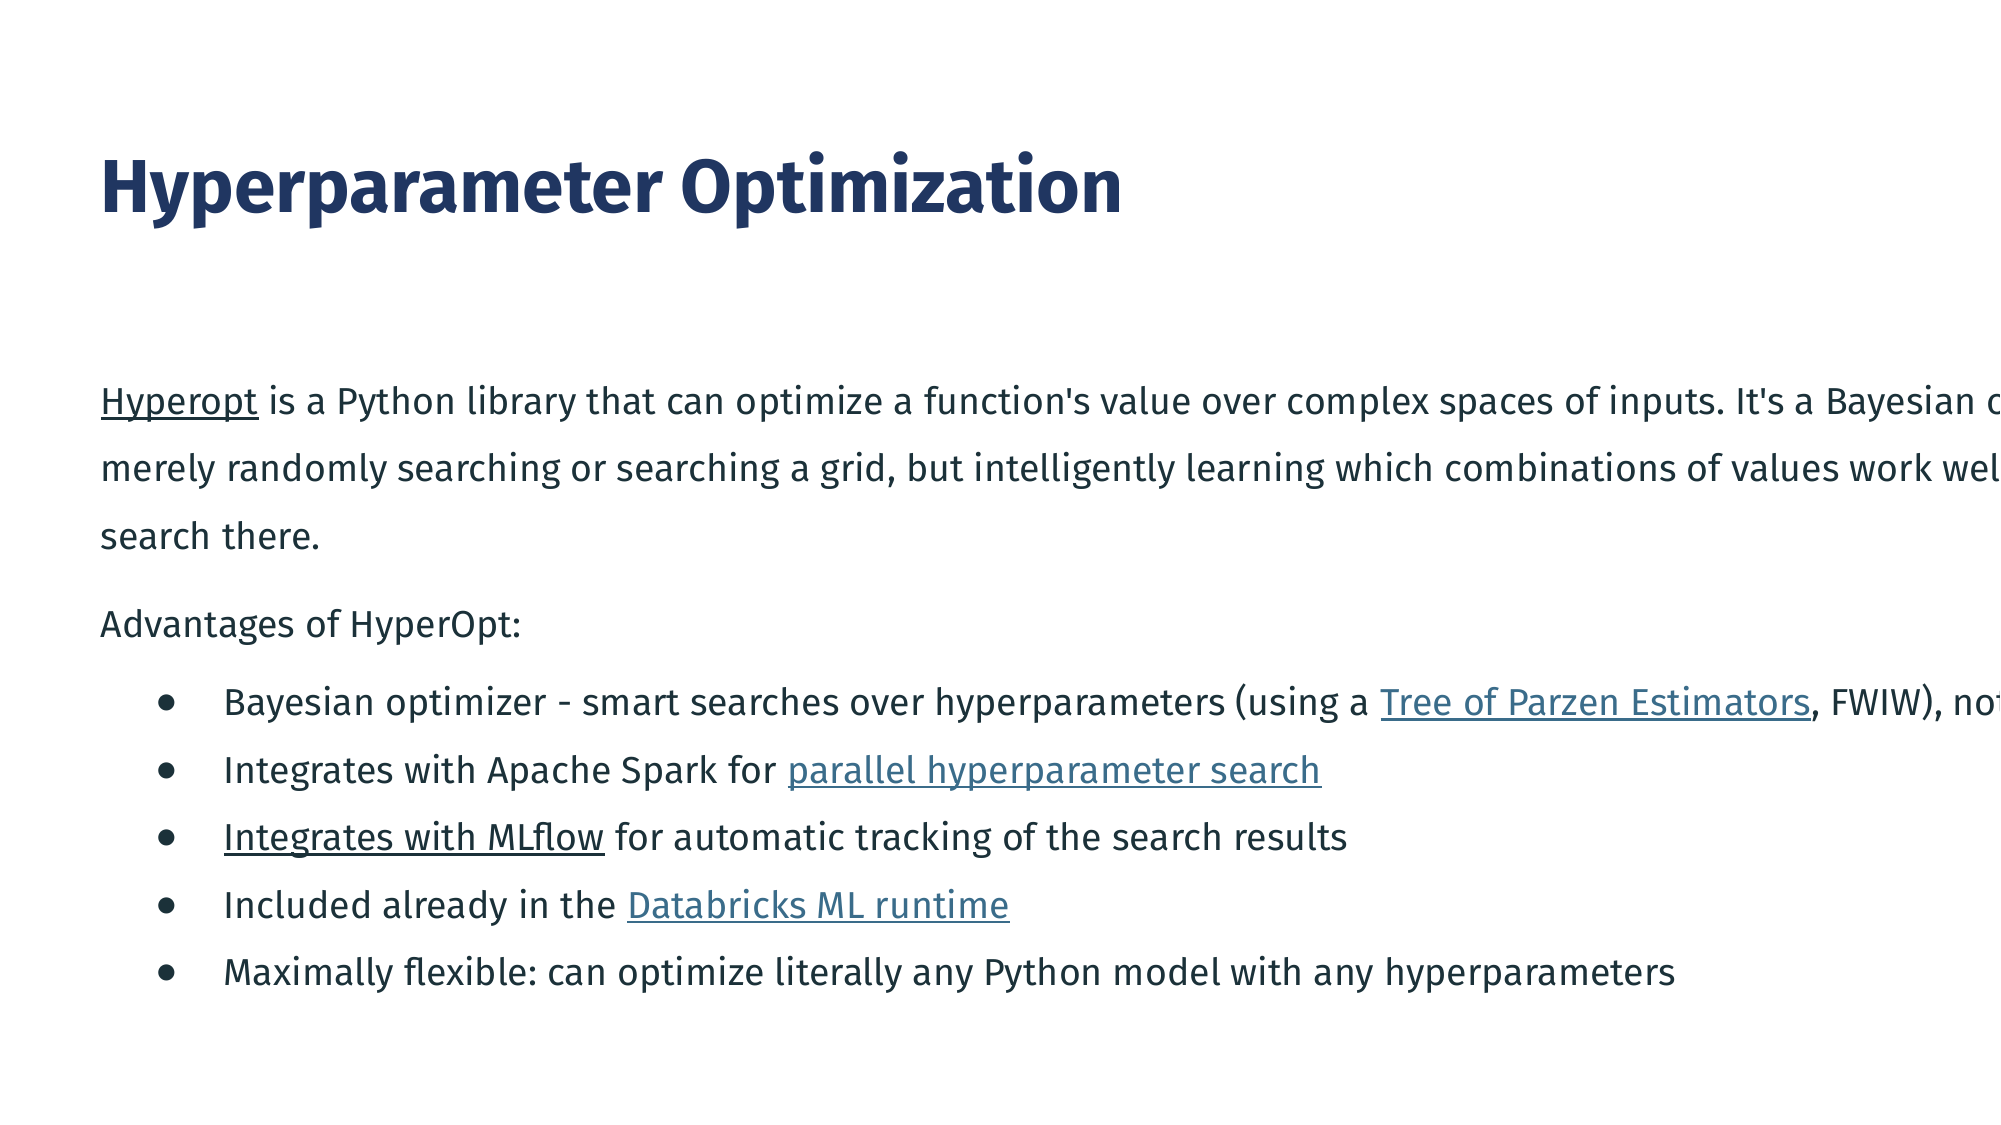

# Hyperparameter Optimization
Hyperopt is a Python library that can optimize a function's value over complex spaces of inputs. It's a Bayesian optimizer, meaning it is not merely randomly searching or searching a grid, but intelligently learning which combinations of values work well as it goes, and focusing the search there.
Advantages of HyperOpt:
Bayesian optimizer - smart searches over hyperparameters (using a Tree of Parzen Estimators, FWIW), not grid or random search
Integrates with Apache Spark for parallel hyperparameter search
Integrates with MLflow for automatic tracking of the search results
Included already in the Databricks ML runtime
Maximally flexible: can optimize literally any Python model with any hyperparameters